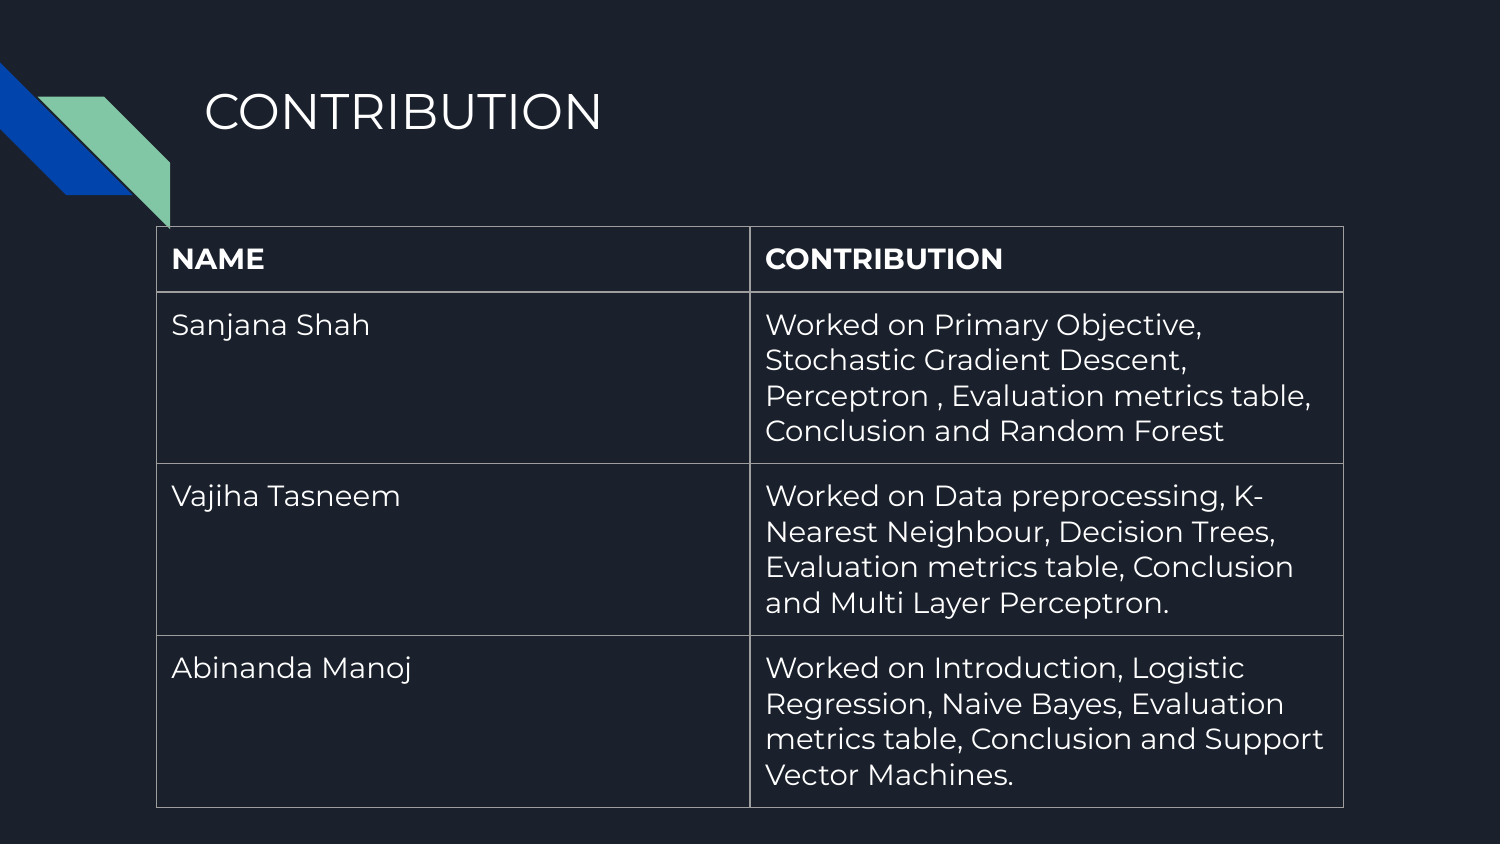

# CONTRIBUTION
| NAME | CONTRIBUTION |
| --- | --- |
| Sanjana Shah | Worked on Primary Objective, Stochastic Gradient Descent, Perceptron , Evaluation metrics table, Conclusion and Random Forest |
| Vajiha Tasneem | Worked on Data preprocessing, K-Nearest Neighbour, Decision Trees, Evaluation metrics table, Conclusion and Multi Layer Perceptron. |
| Abinanda Manoj | Worked on Introduction, Logistic Regression, Naive Bayes, Evaluation metrics table, Conclusion and Support Vector Machines. |